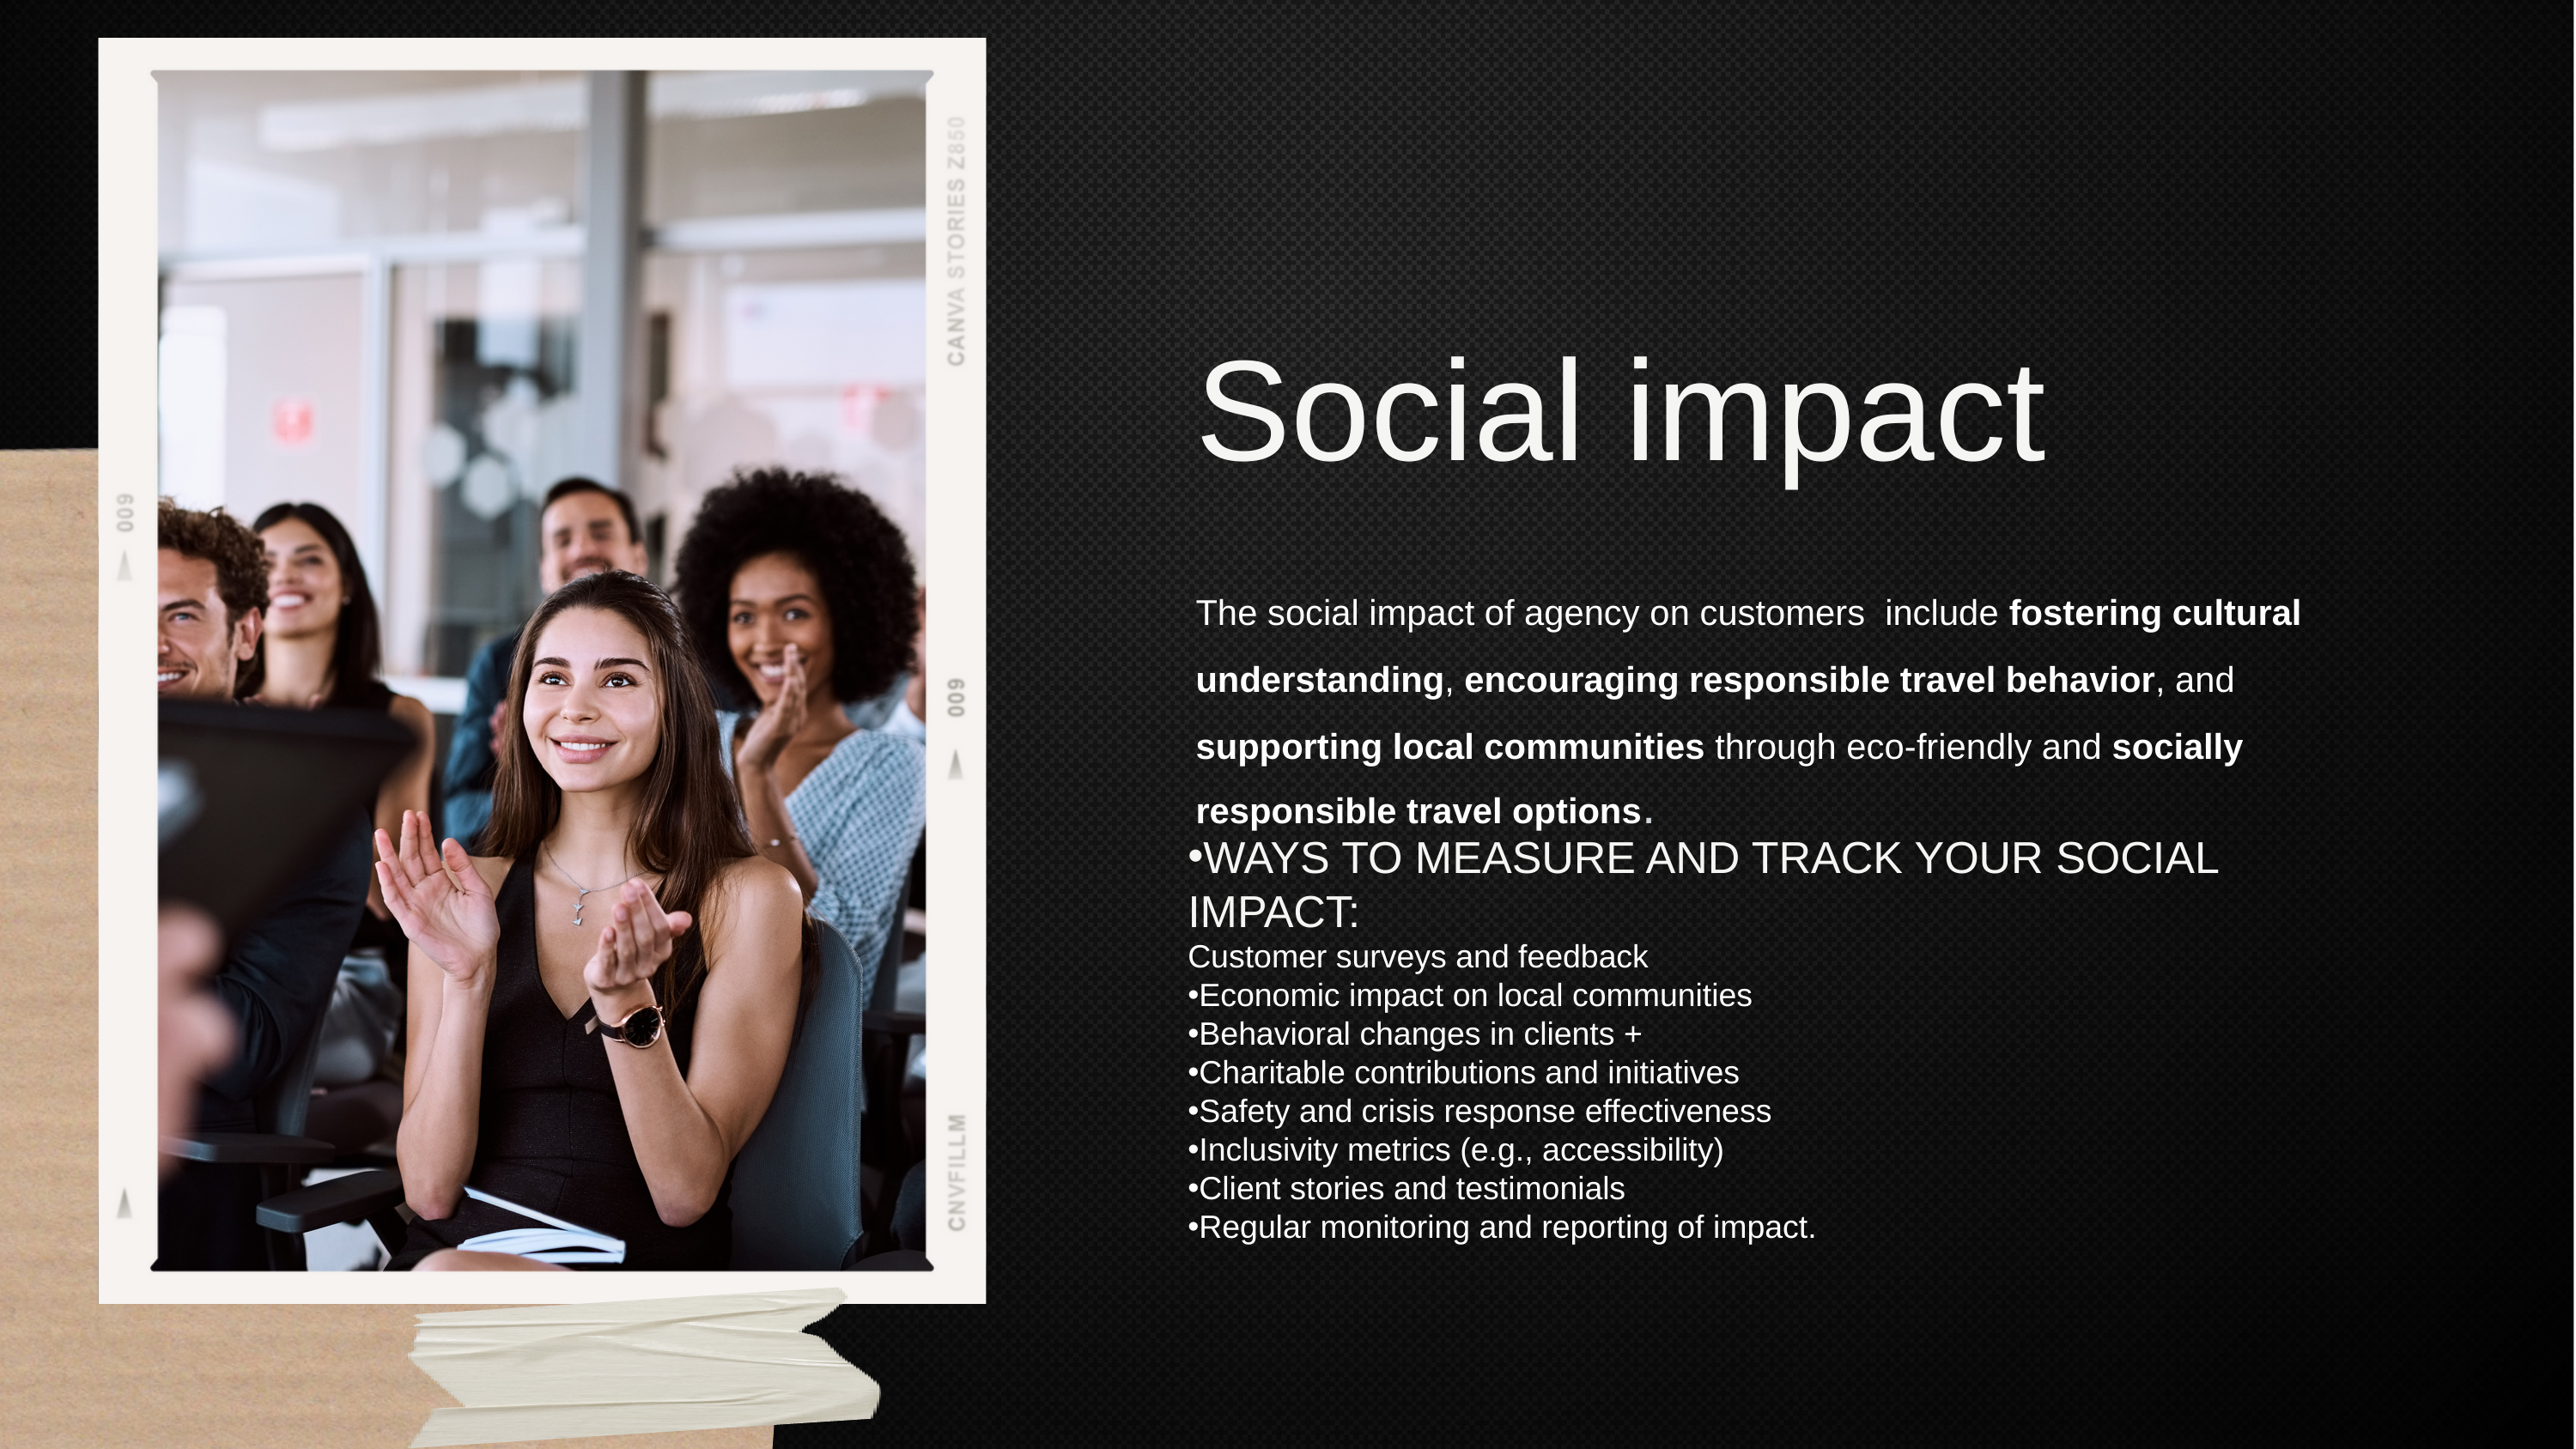

Social impact
The social impact of agency on customers  include fostering cultural understanding, encouraging responsible travel behavior, and supporting local communities through eco-friendly and socially responsible travel options.
WAYS TO MEASURE AND TRACK YOUR SOCIAL IMPACT:
Customer surveys and feedback
Economic impact on local communities
Behavioral changes in clients +
Charitable contributions and initiatives
Safety and crisis response effectiveness
Inclusivity metrics (e.g., accessibility)
Client stories and testimonials
Regular monitoring and reporting of impact.